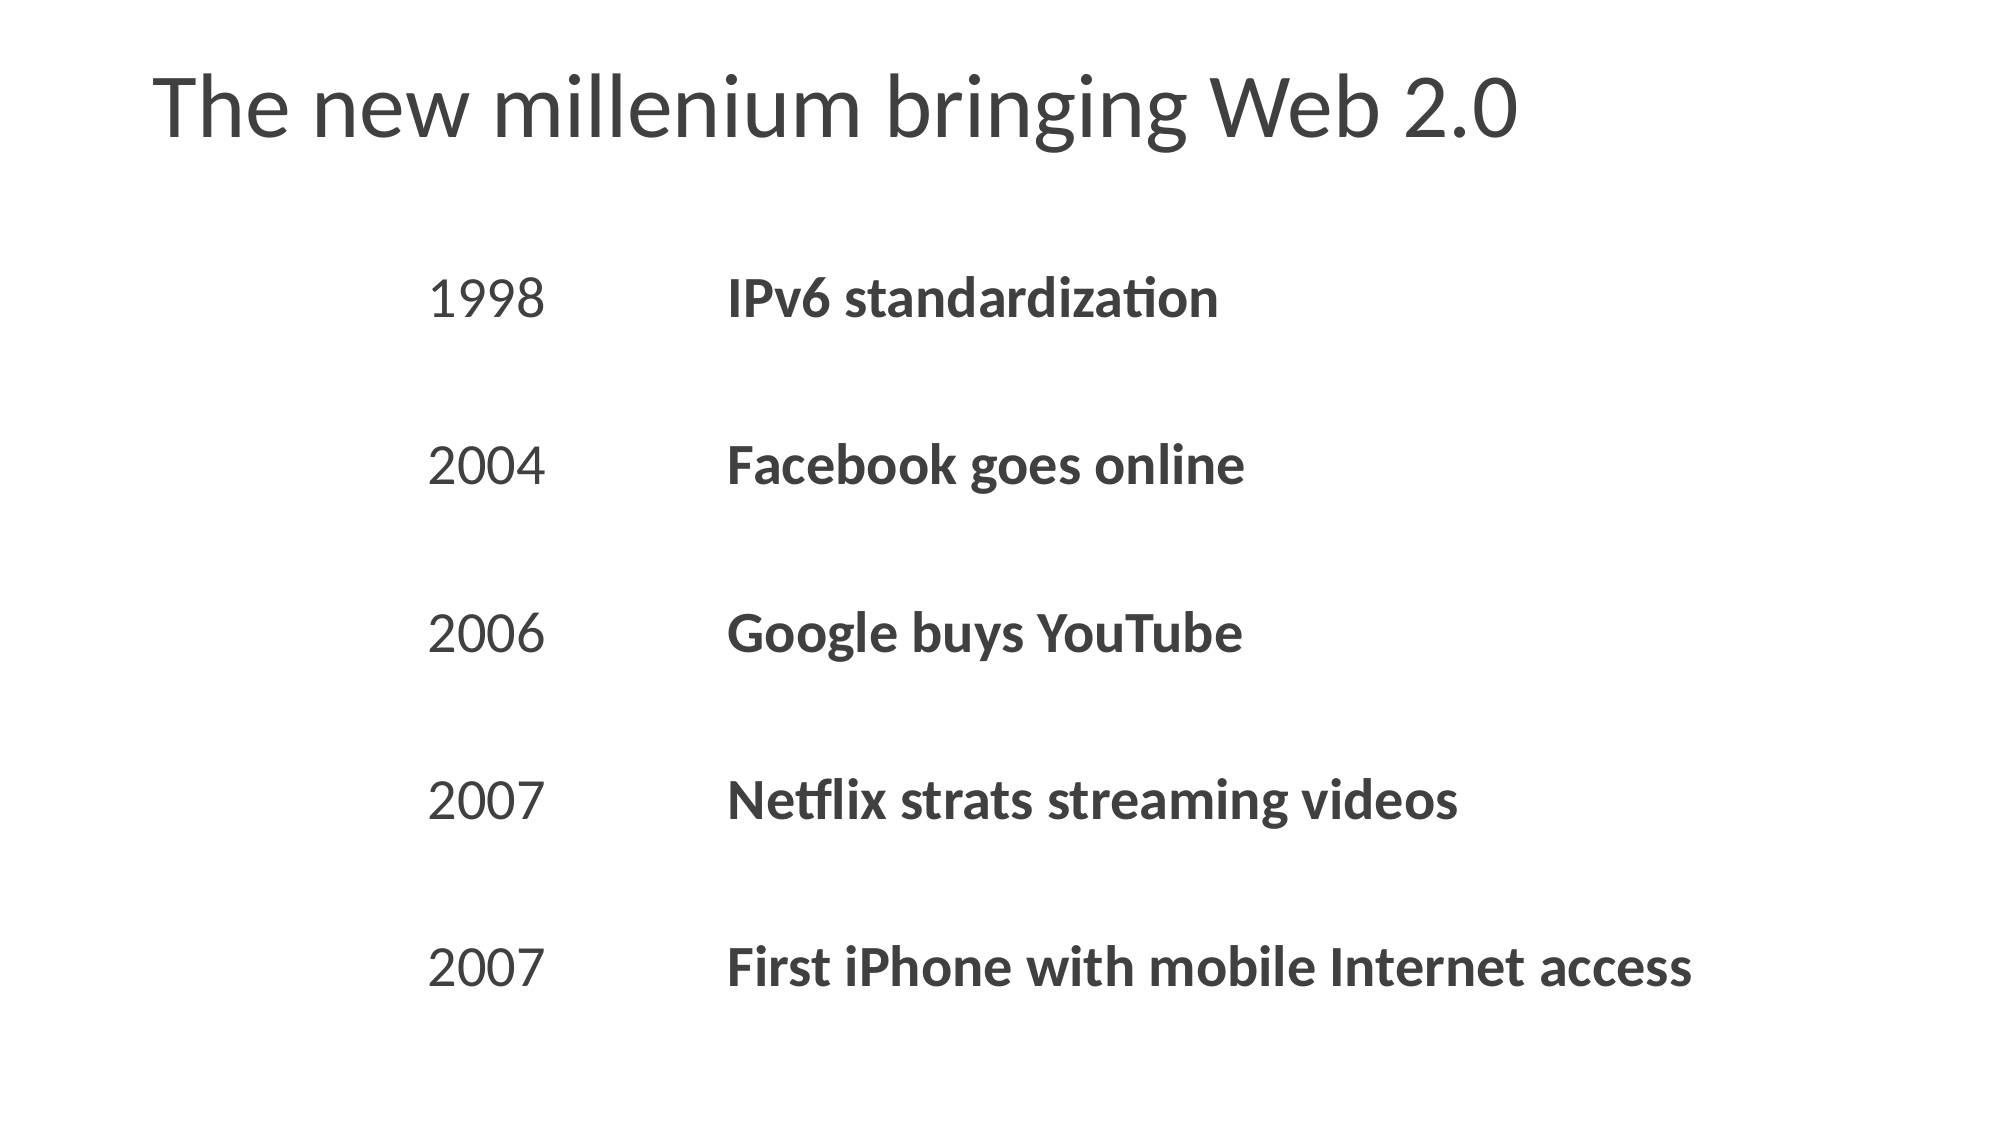

# The new millenium bringing Web 2.0
1998		IPv6 standardization

2004		Facebook goes online

2006		Google buys YouTube

2007		Netflix strats streaming videos

2007		First iPhone with mobile Internet access